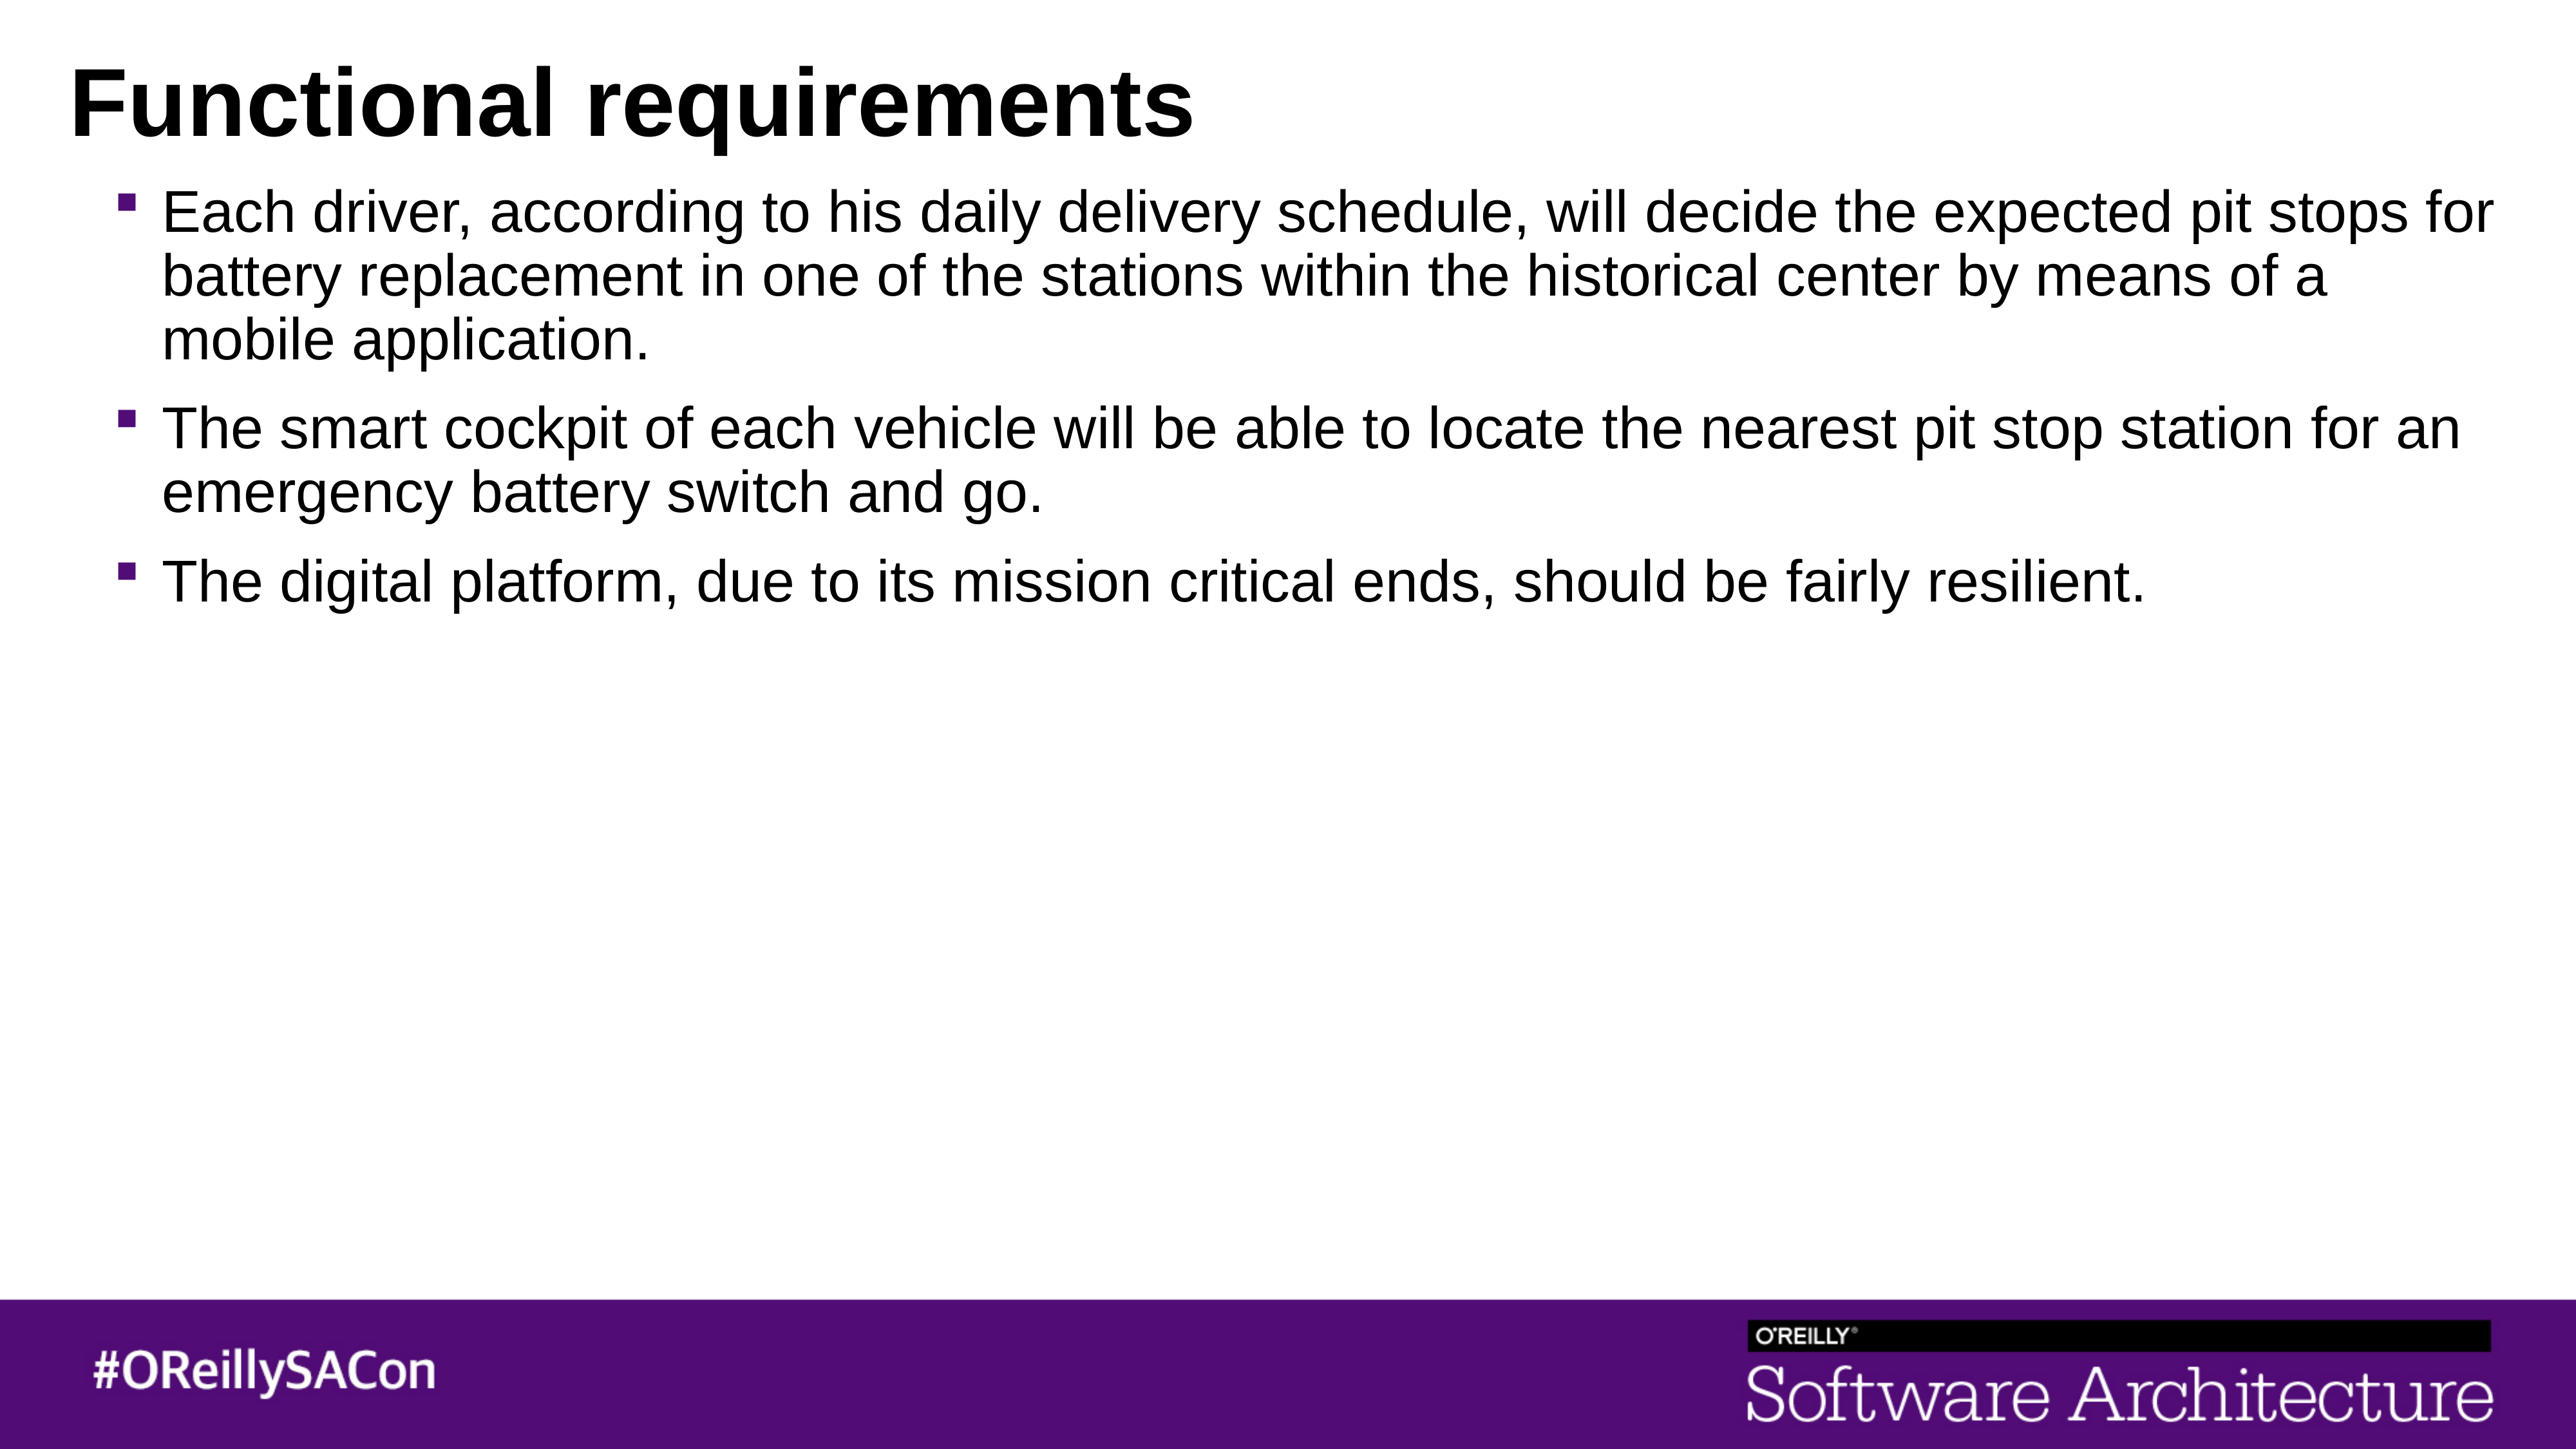

# Functional requirements
Each driver, according to his daily delivery schedule, will decide the expected pit stops for battery replacement in one of the stations within the historical center by means of a mobile application.
The smart cockpit of each vehicle will be able to locate the nearest pit stop station for an emergency battery switch and go.
The digital platform, due to its mission critical ends, should be fairly resilient.